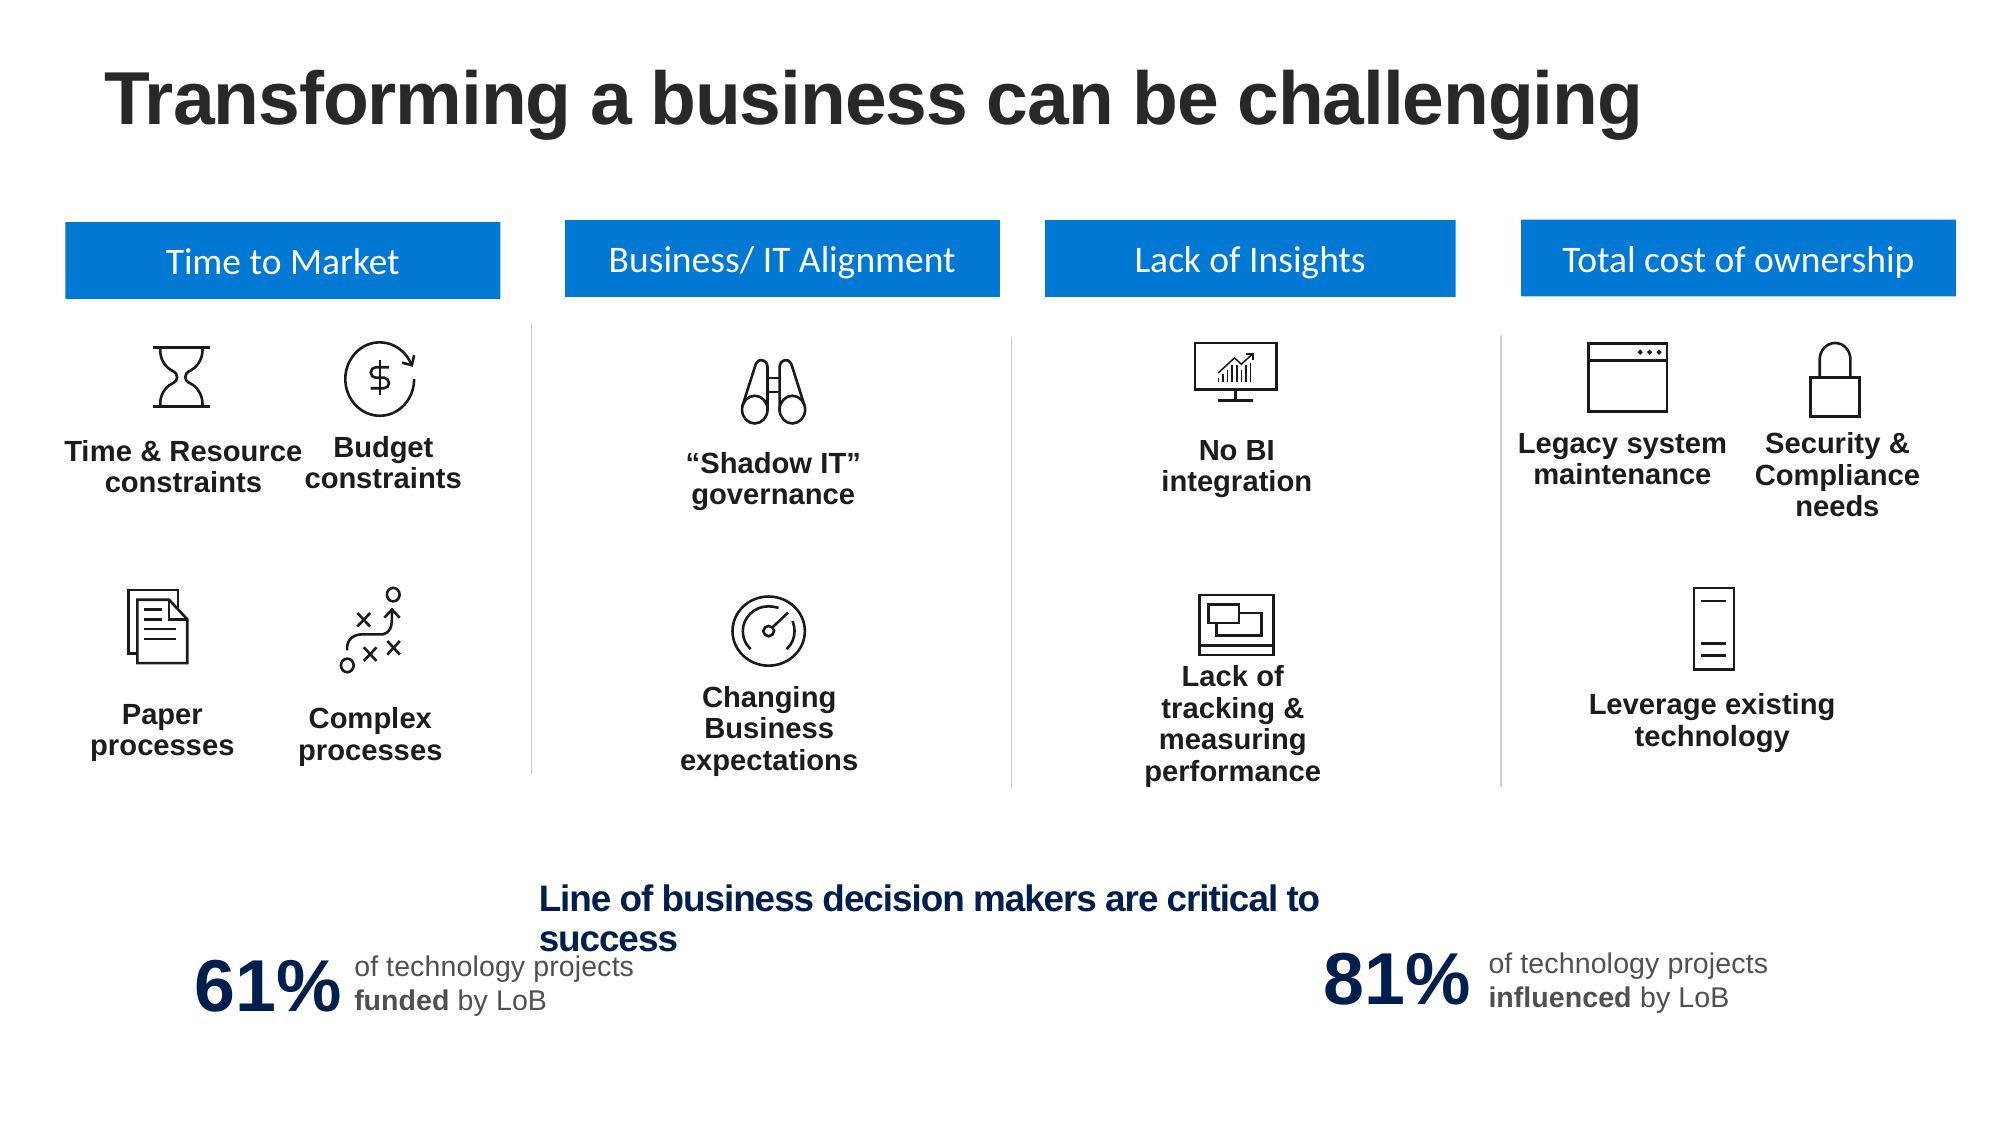

Transforming a business can be challenging
Total cost of ownership
Lack of Insights
Business/ IT Alignment
Time to Market

Budget
constraints

Time & Resource
constraints

Complex
processes

Paper
processes

Security &
Compliance needs

Legacy system
maintenance
Leverage existing
technology

“Shadow IT”
governance

Changing Business
expectations

No BI integration

Lack of tracking & measuring performance
Line of business decision makers are critical to success
61%
of technology projects funded by LoB
81%
of technology projects influenced by LoB